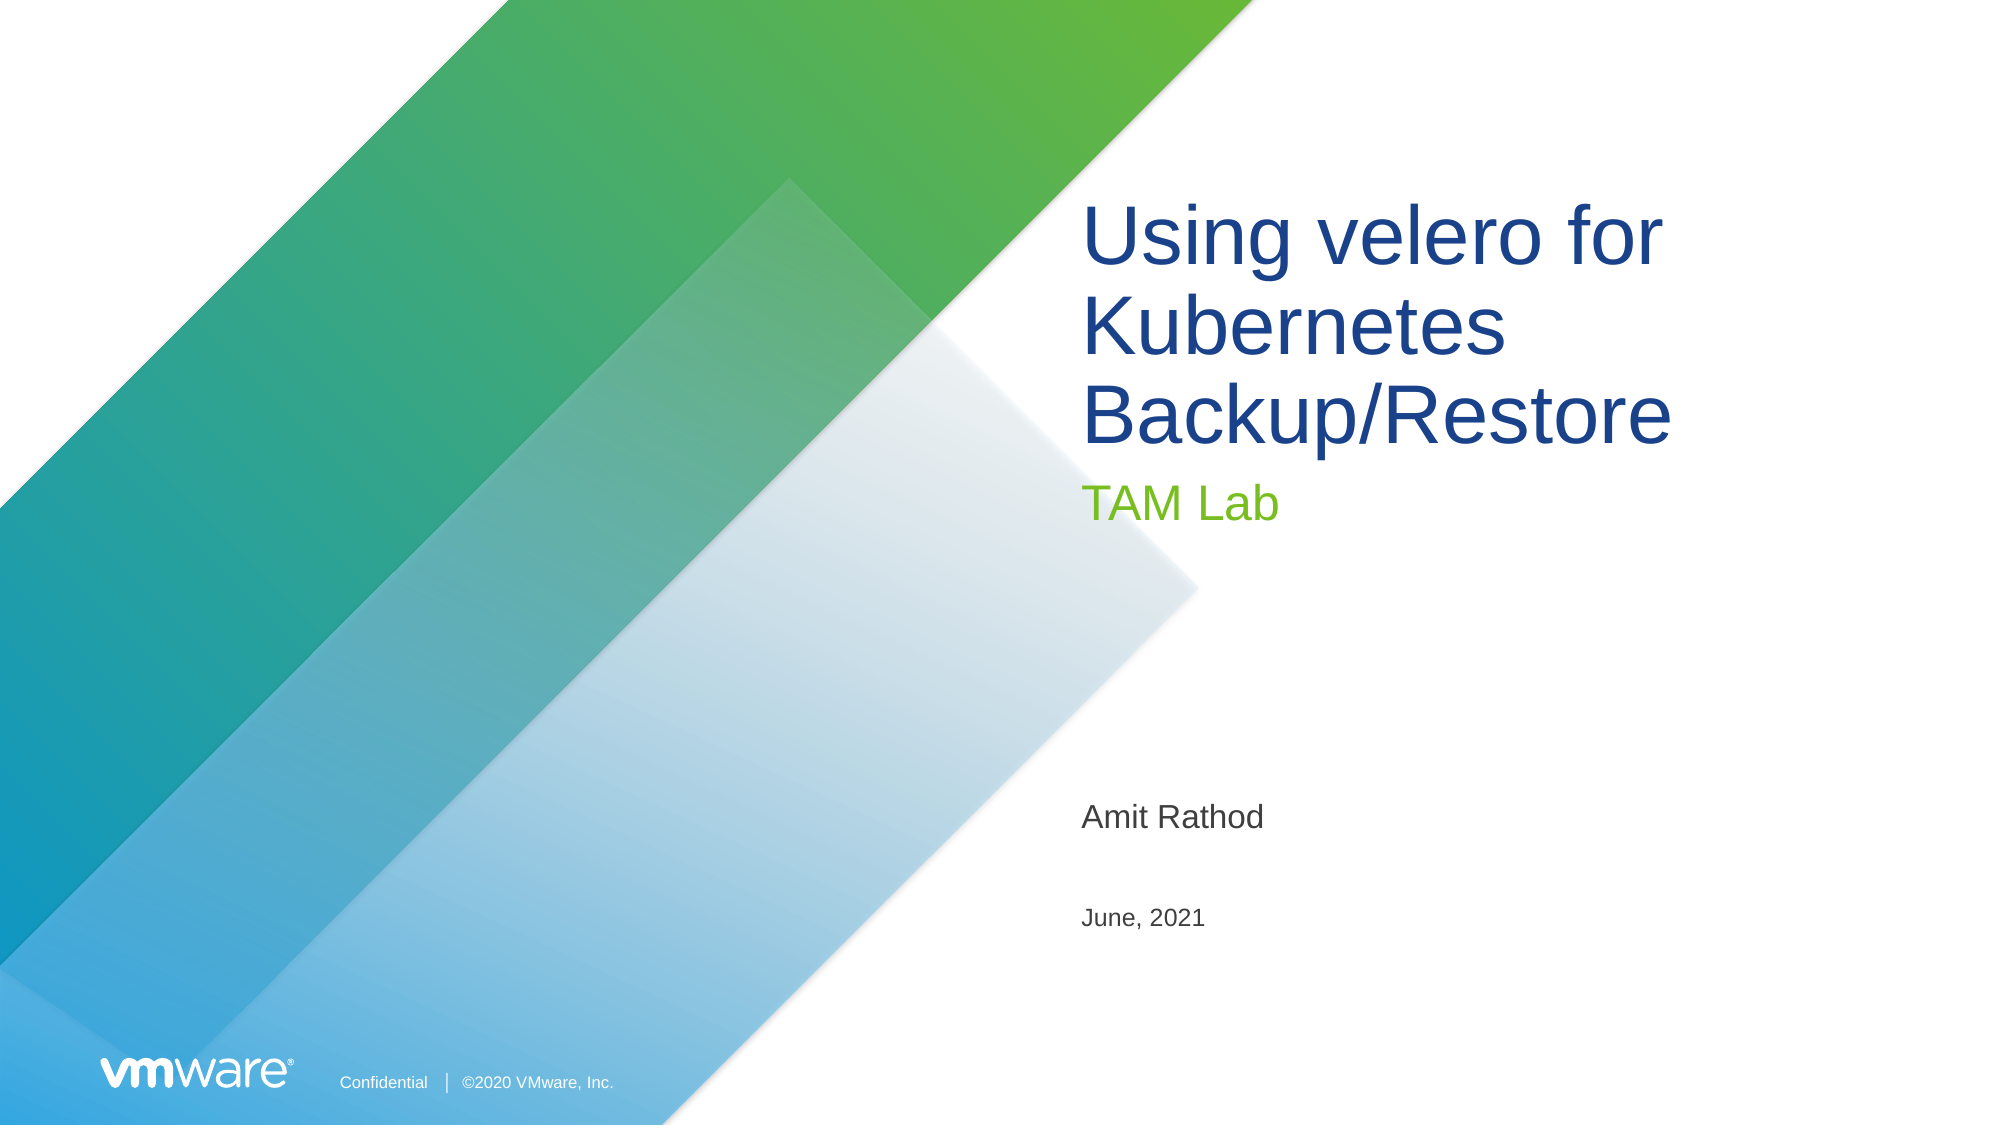

# Using velero for Kubernetes Backup/Restore
TAM Lab
Amit Rathod
June, 2021